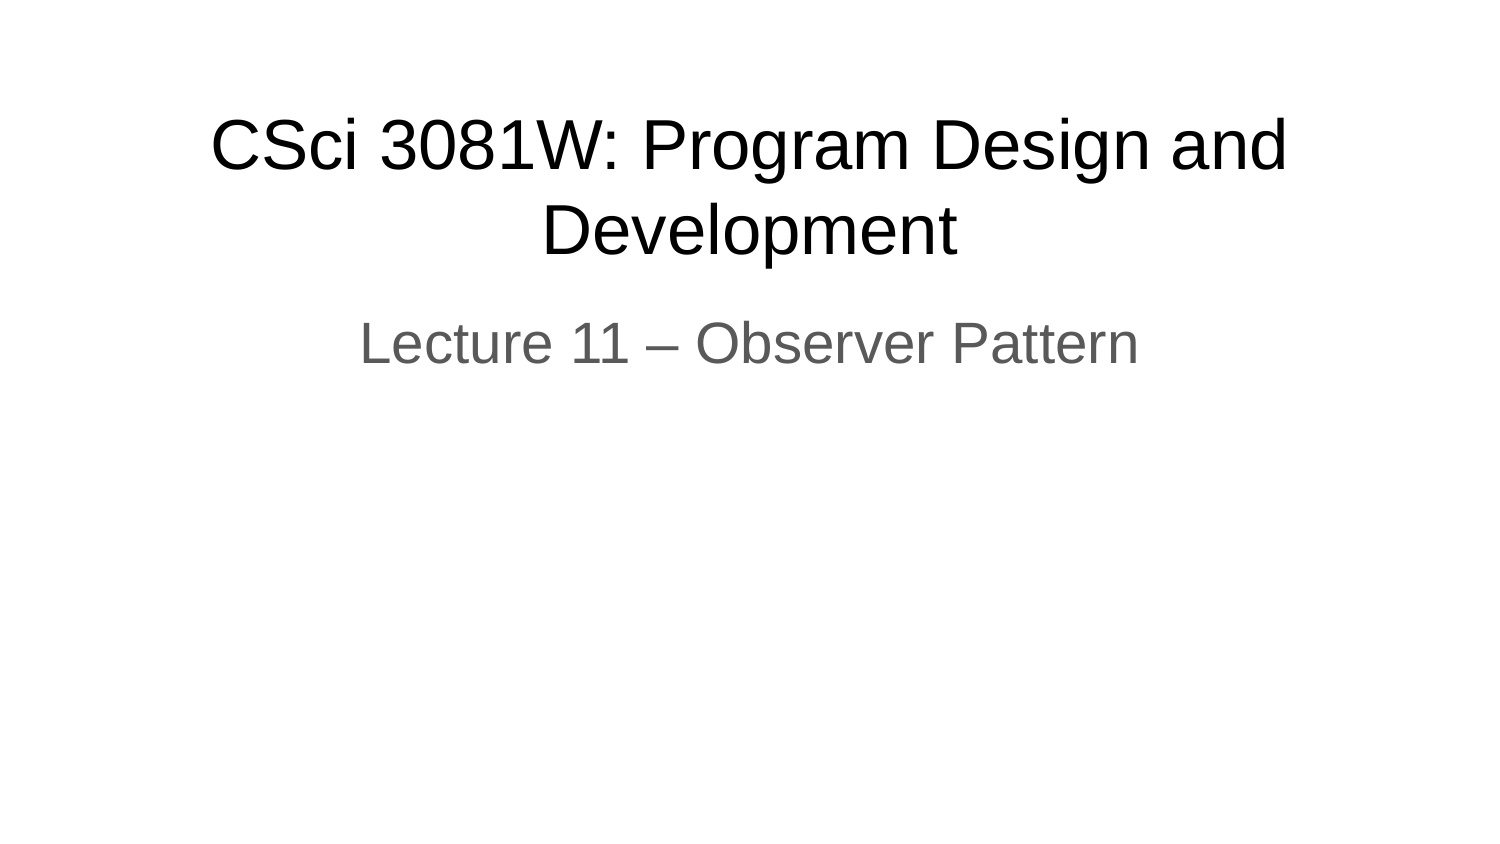

# CSci 3081W: Program Design and Development
Lecture 11 – Observer Pattern